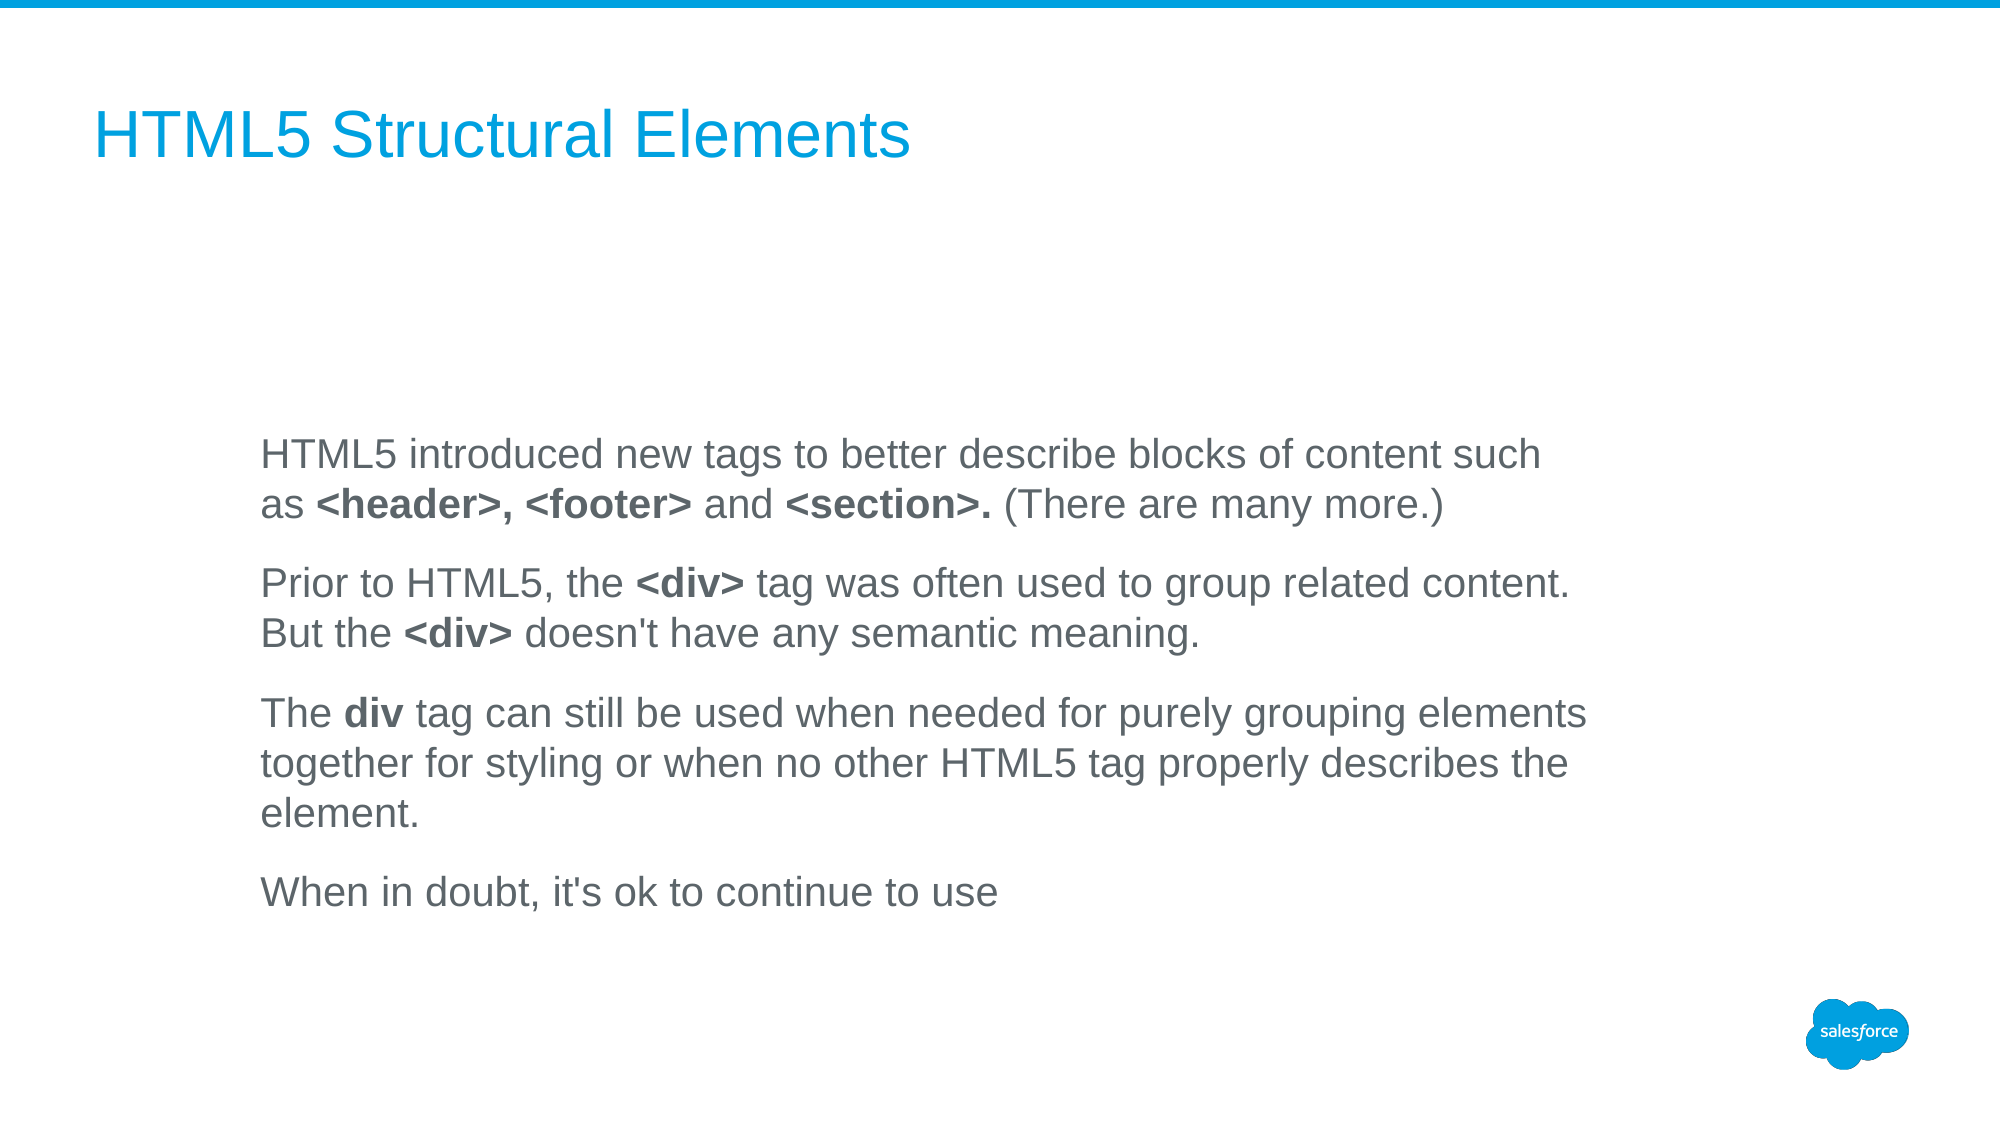

# HTML5 Structural Elements
HTML5 introduced new tags to better describe blocks of content such as <header>, <footer> and <section>. (There are many more.)
Prior to HTML5, the <div> tag was often used to group related content. But the <div> doesn't have any semantic meaning.
The div tag can still be used when needed for purely grouping elements together for styling or when no other HTML5 tag properly describes the element.
When in doubt, it's ok to continue to use